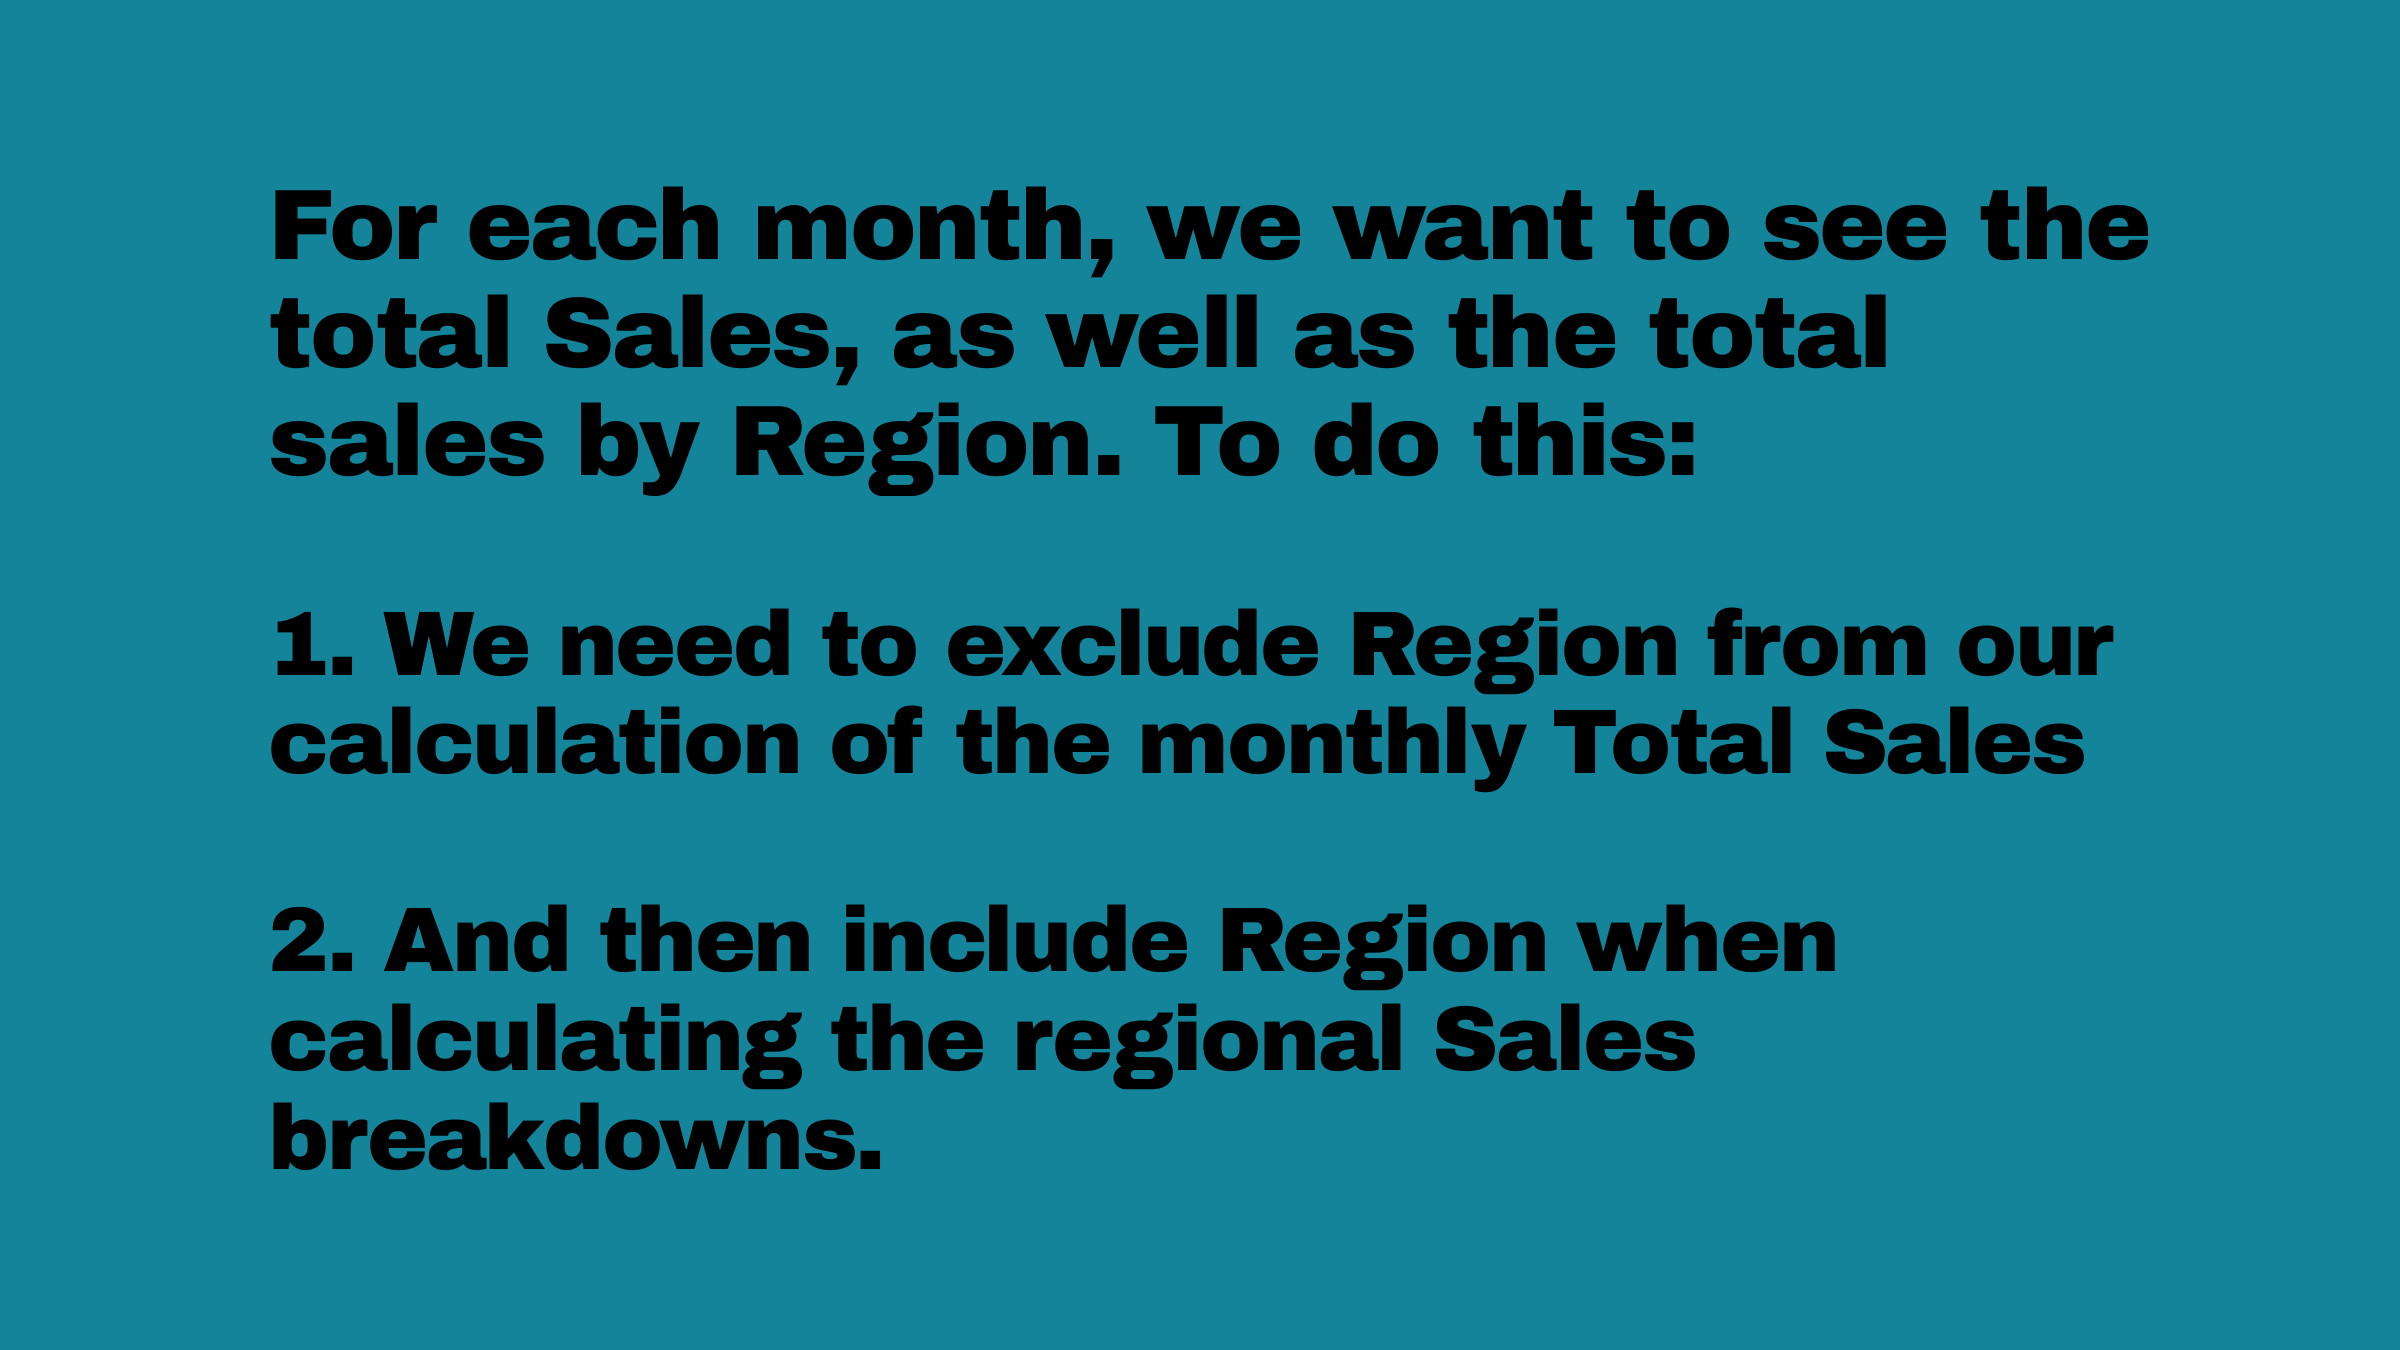

# For each month, we want to see the total Sales, as well as the total sales by Region. To do this: 1. We need to exclude Region from our calculation of the monthly Total Sales 2. And then include Region when calculating the regional Sales breakdowns.